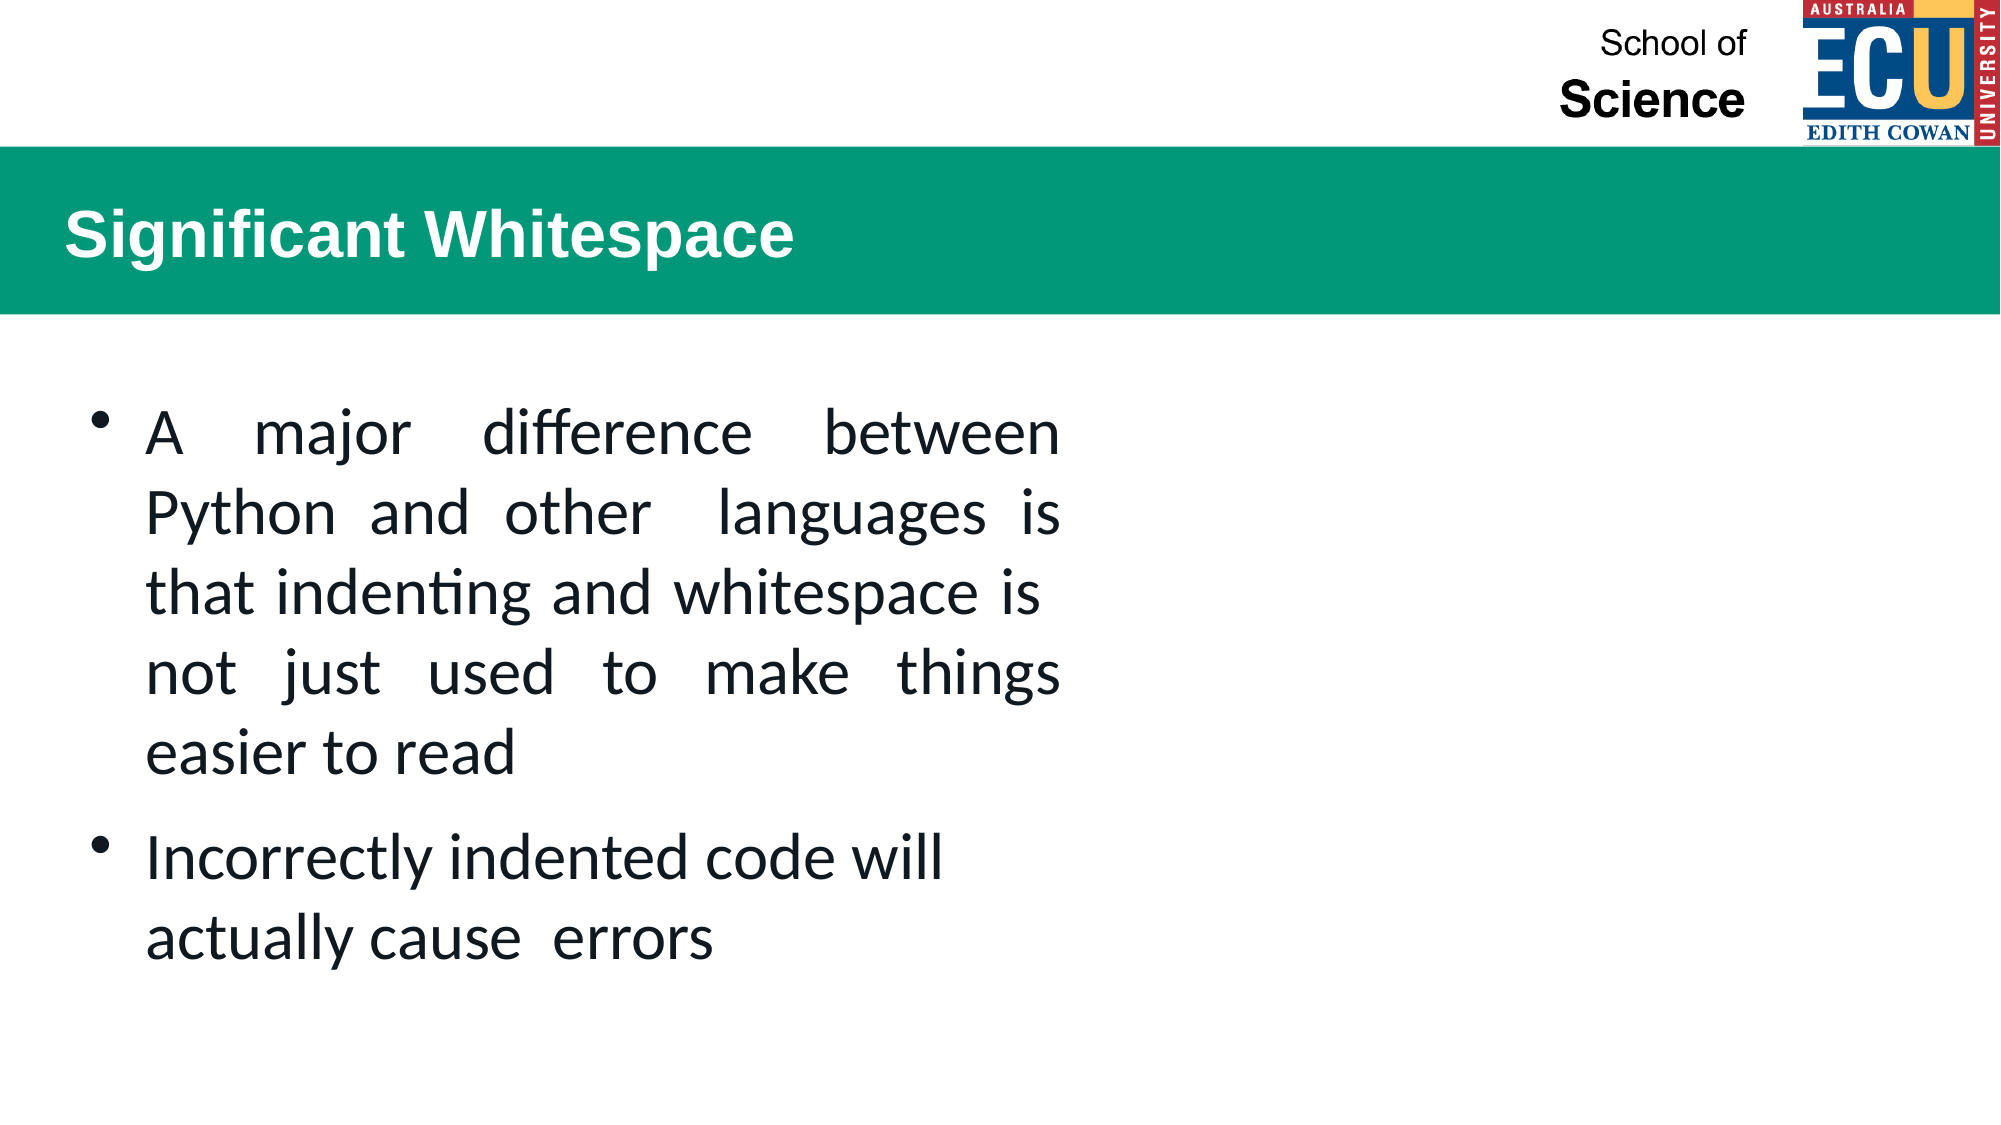

# Significant Whitespace
A major difference between Python and other  languages is that indenting and whitespace is  not just used to make things easier to read
Incorrectly indented code will actually cause  errors